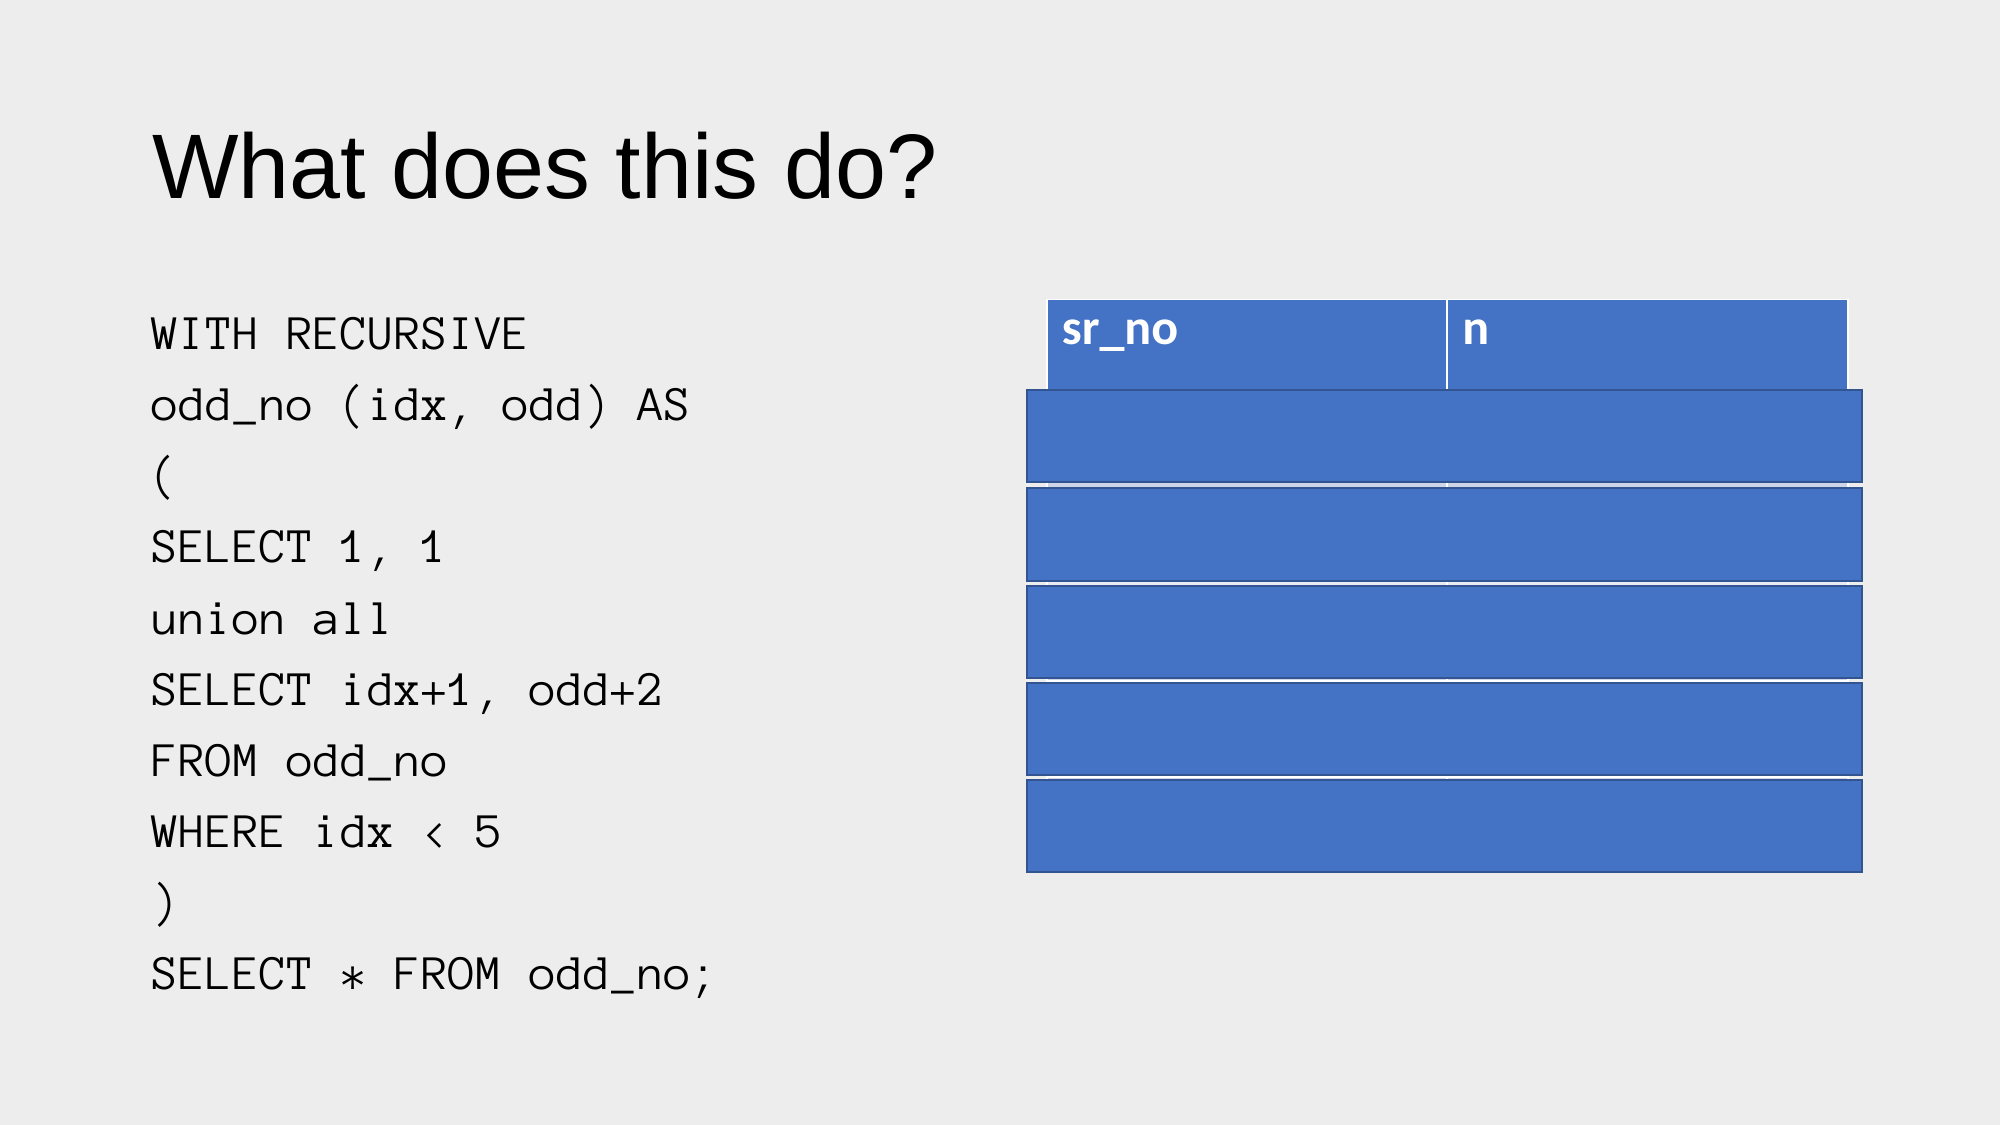

# What does this do?
WITH RECURSIVE
odd_no (idx, odd) AS
(
SELECT 1, 1
union all
SELECT idx+1, odd+2
FROM odd_no
WHERE idx < 5
)
SELECT * FROM odd_no;
| sr\_no | n |
| --- | --- |
| 1 | 1 |
| 2 | 3 |
| 3 | 5 |
| 4 | 7 |
| 5 | 9 |